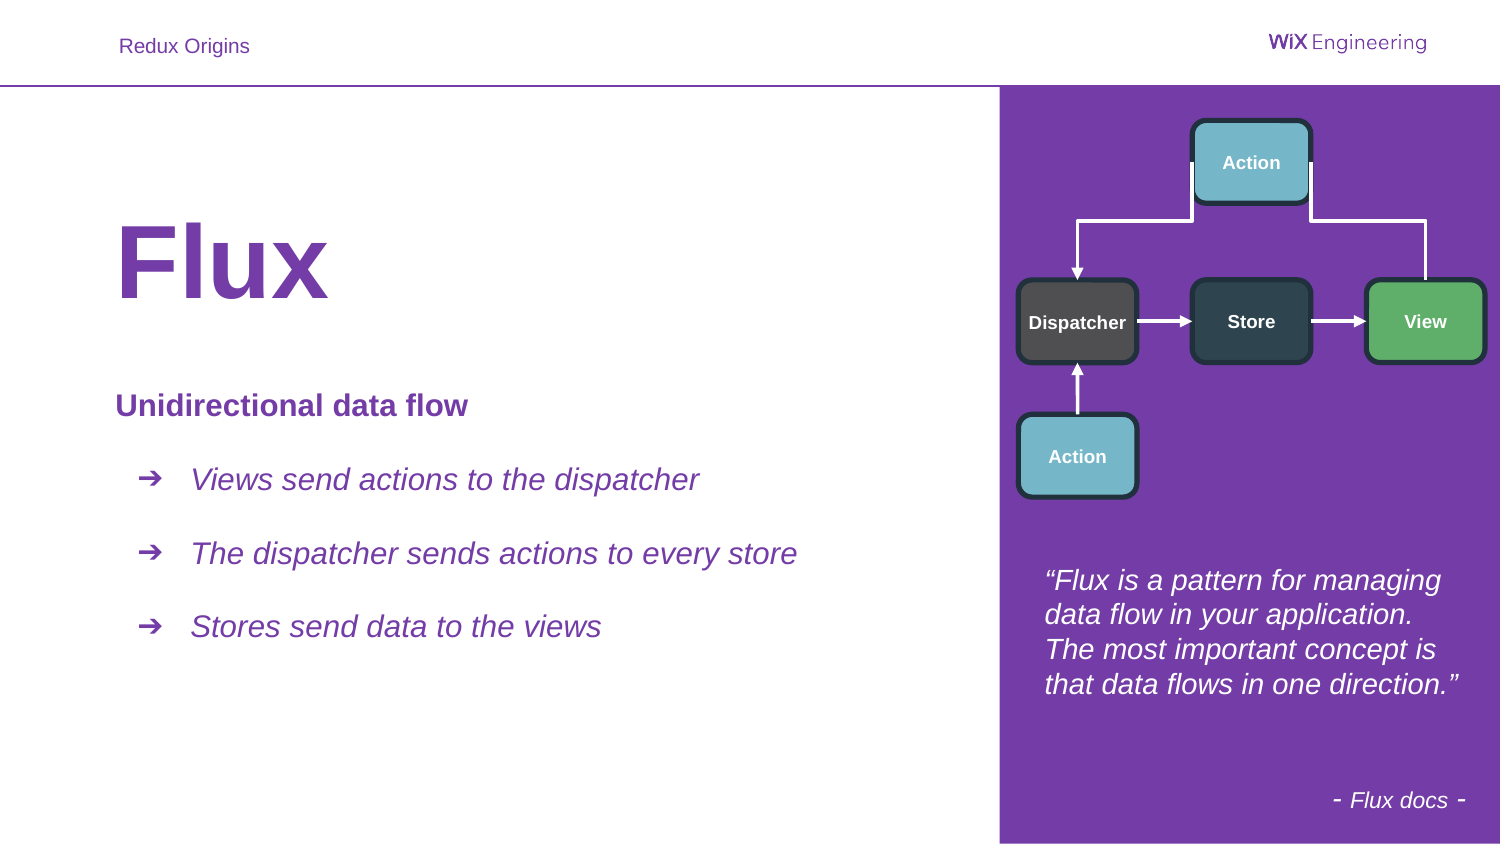

Action
Store
View

Dispatcher
Flux
Unidirectional data flow
Views send actions to the dispatcher
The dispatcher sends actions to every store
Stores send data to the views
Action
“Flux is a pattern for managing data flow in your application. The most important concept is that data flows in one direction.”
- Flux docs -